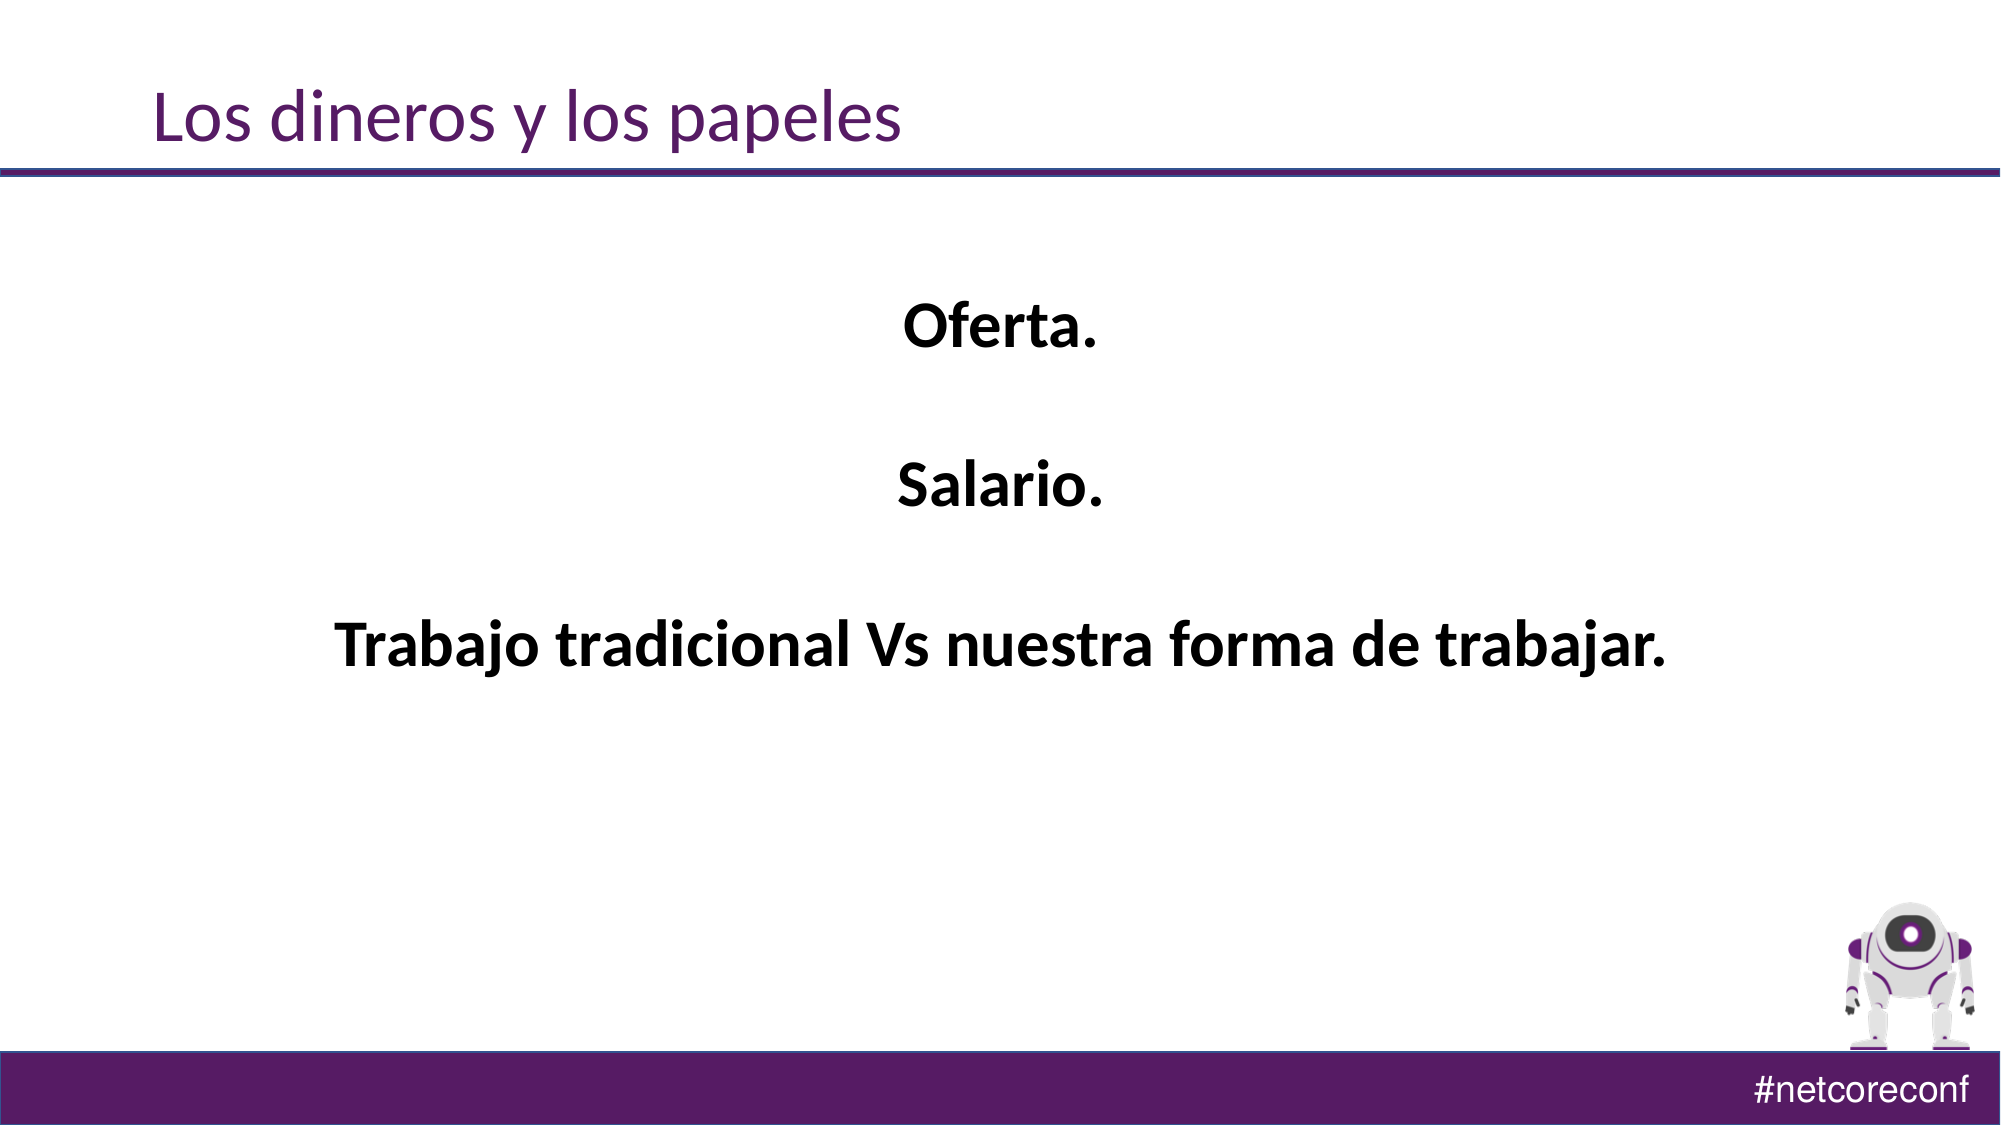

# Los dineros y los papeles

Oferta.

Salario.

Trabajo tradicional Vs nuestra forma de trabajar.